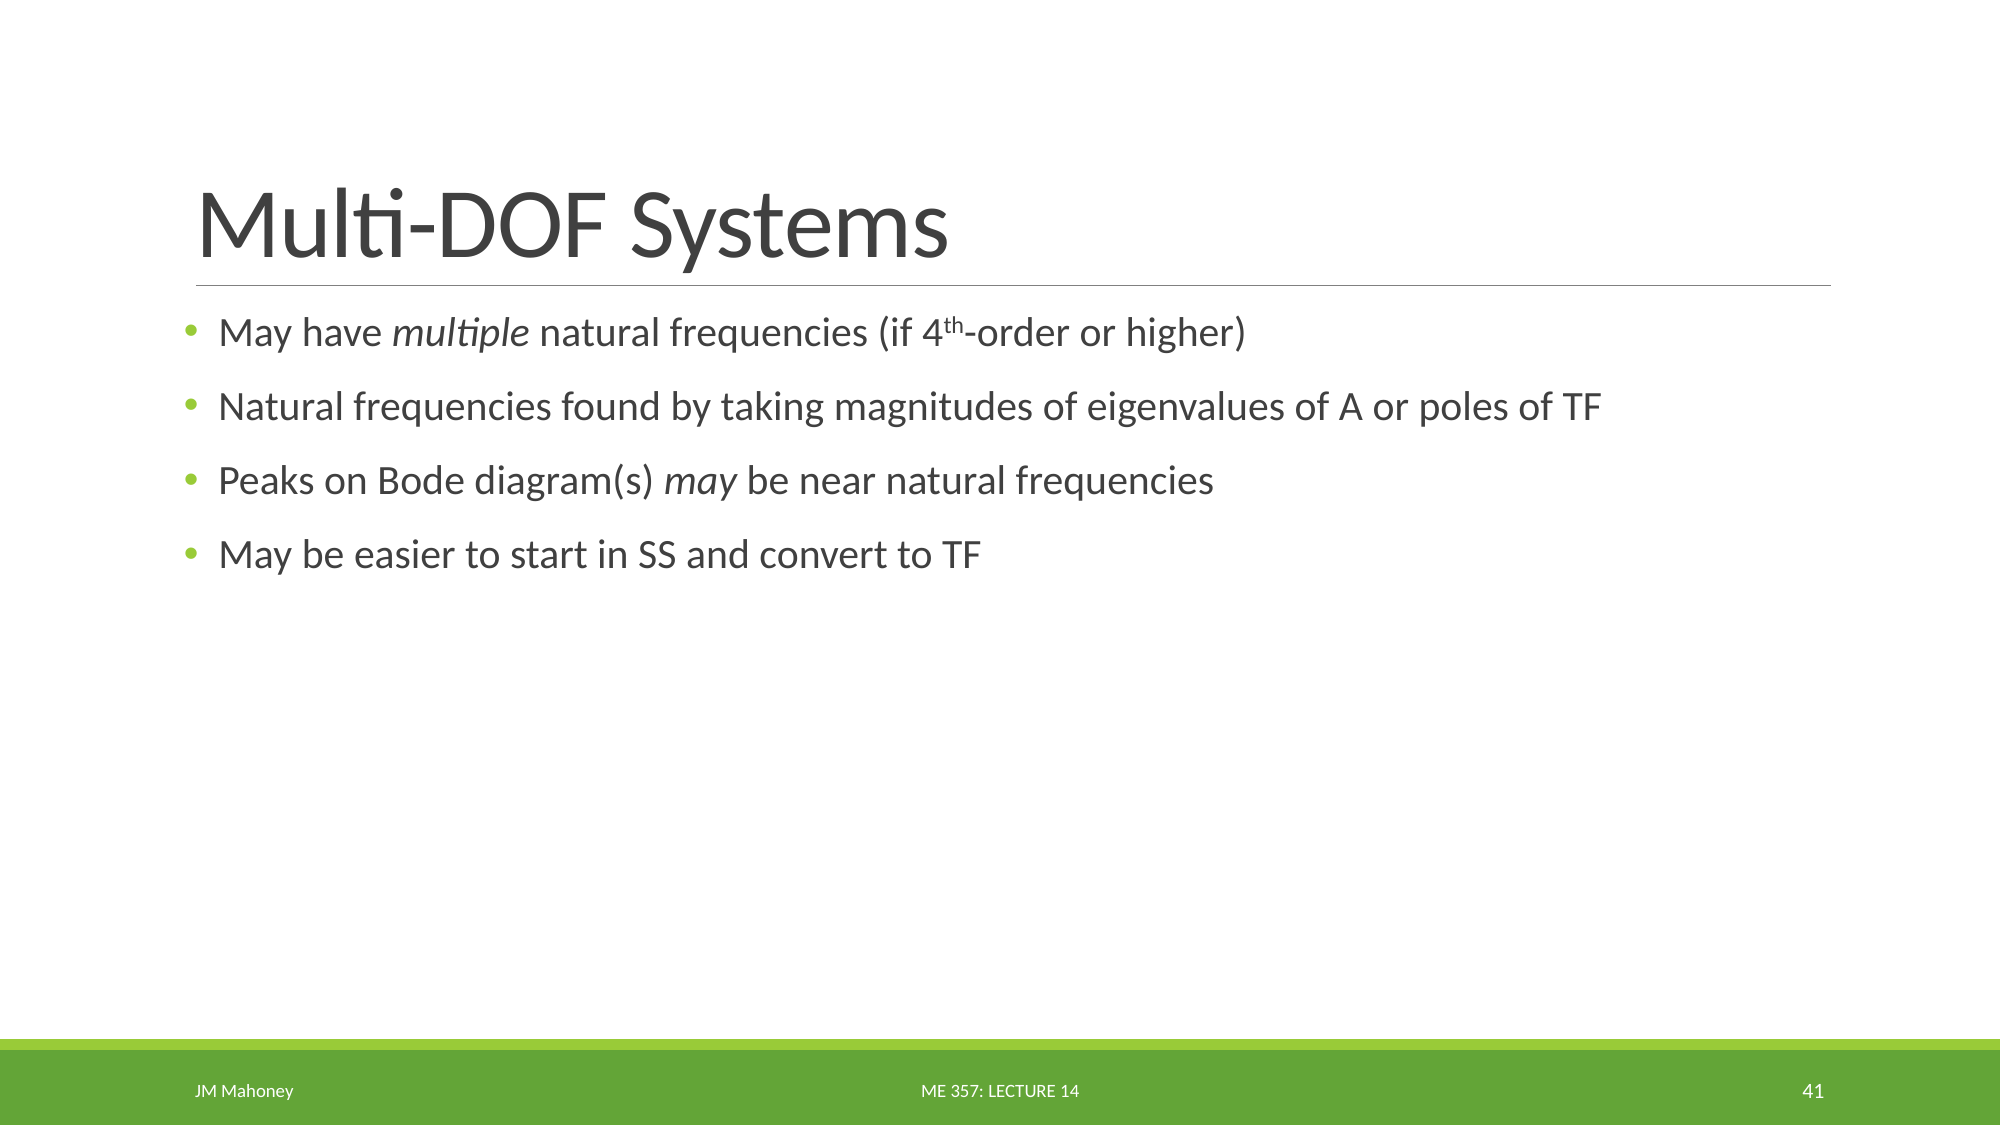

# Multi-DOF Systems
May have multiple natural frequencies (if 4th-order or higher)
Natural frequencies found by taking magnitudes of eigenvalues of A or poles of TF
Peaks on Bode diagram(s) may be near natural frequencies
May be easier to start in SS and convert to TF
JM Mahoney
ME 357: Lecture 14
41